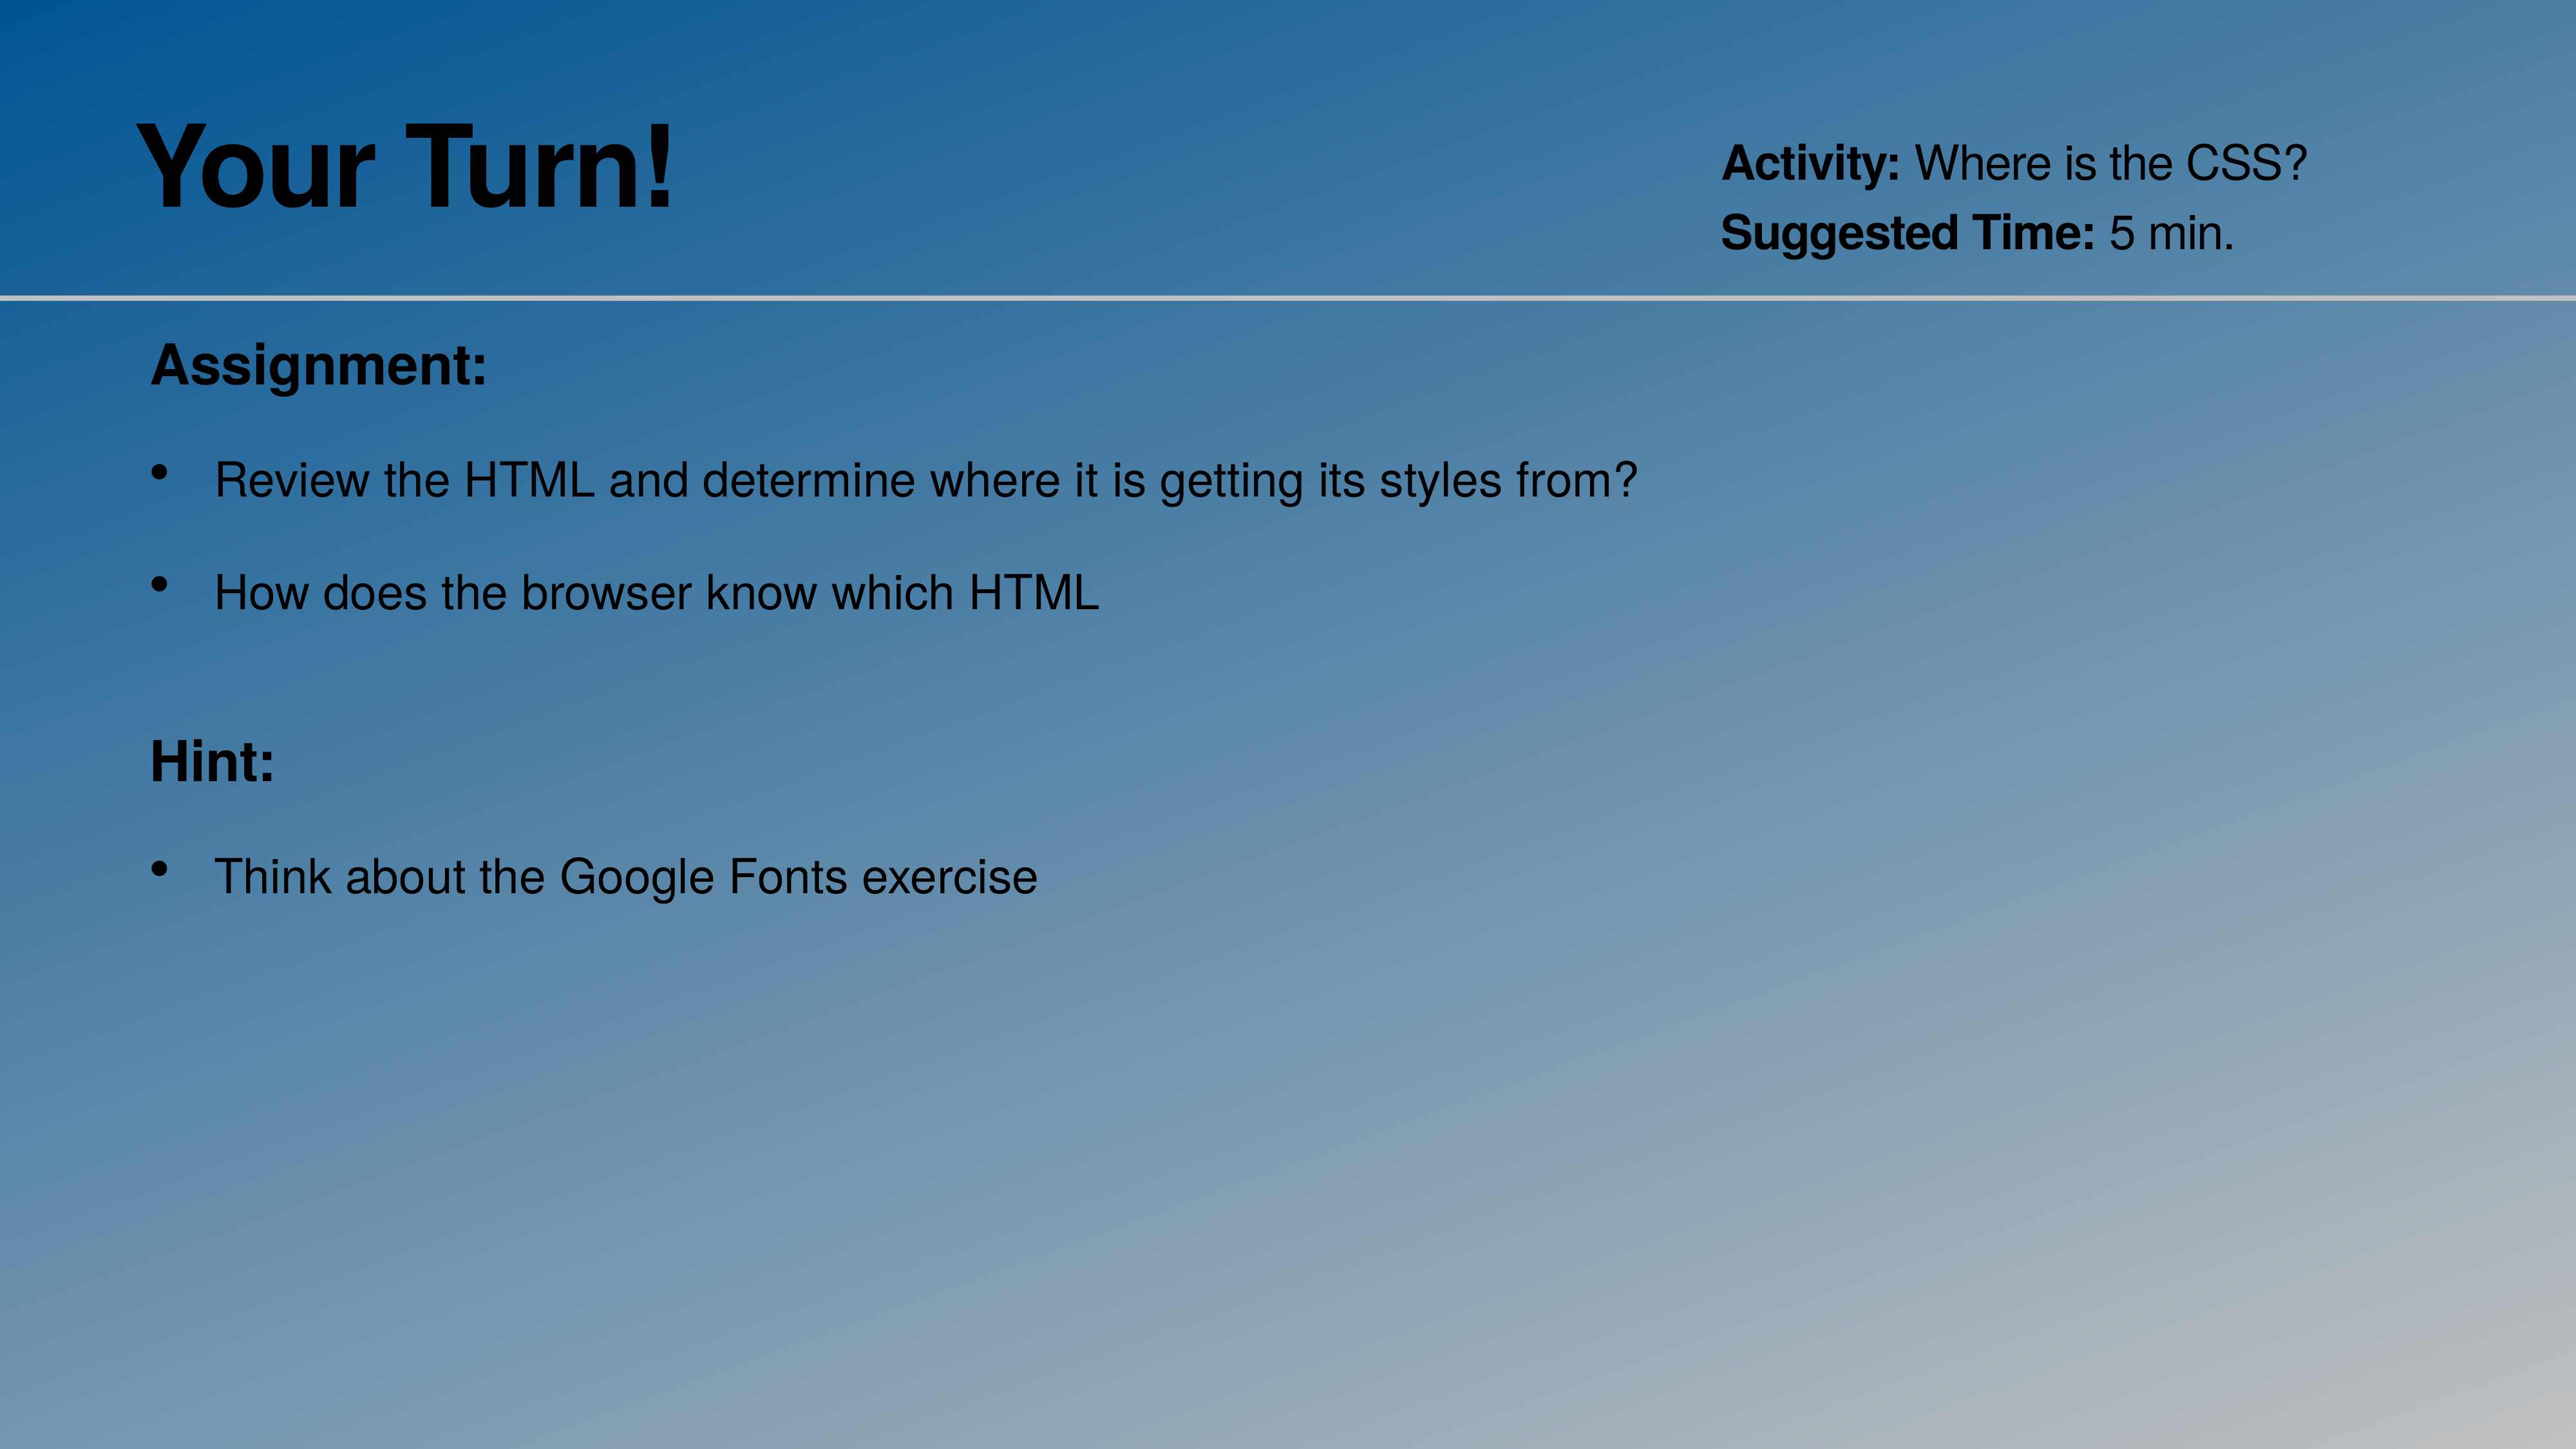

# Your Turn!
Activity: Where is the CSS?
Suggested Time: 5 min.
Assignment:
Review the HTML and determine where it is getting its styles from?
How does the browser know which HTML
Hint:
Think about the Google Fonts exercise